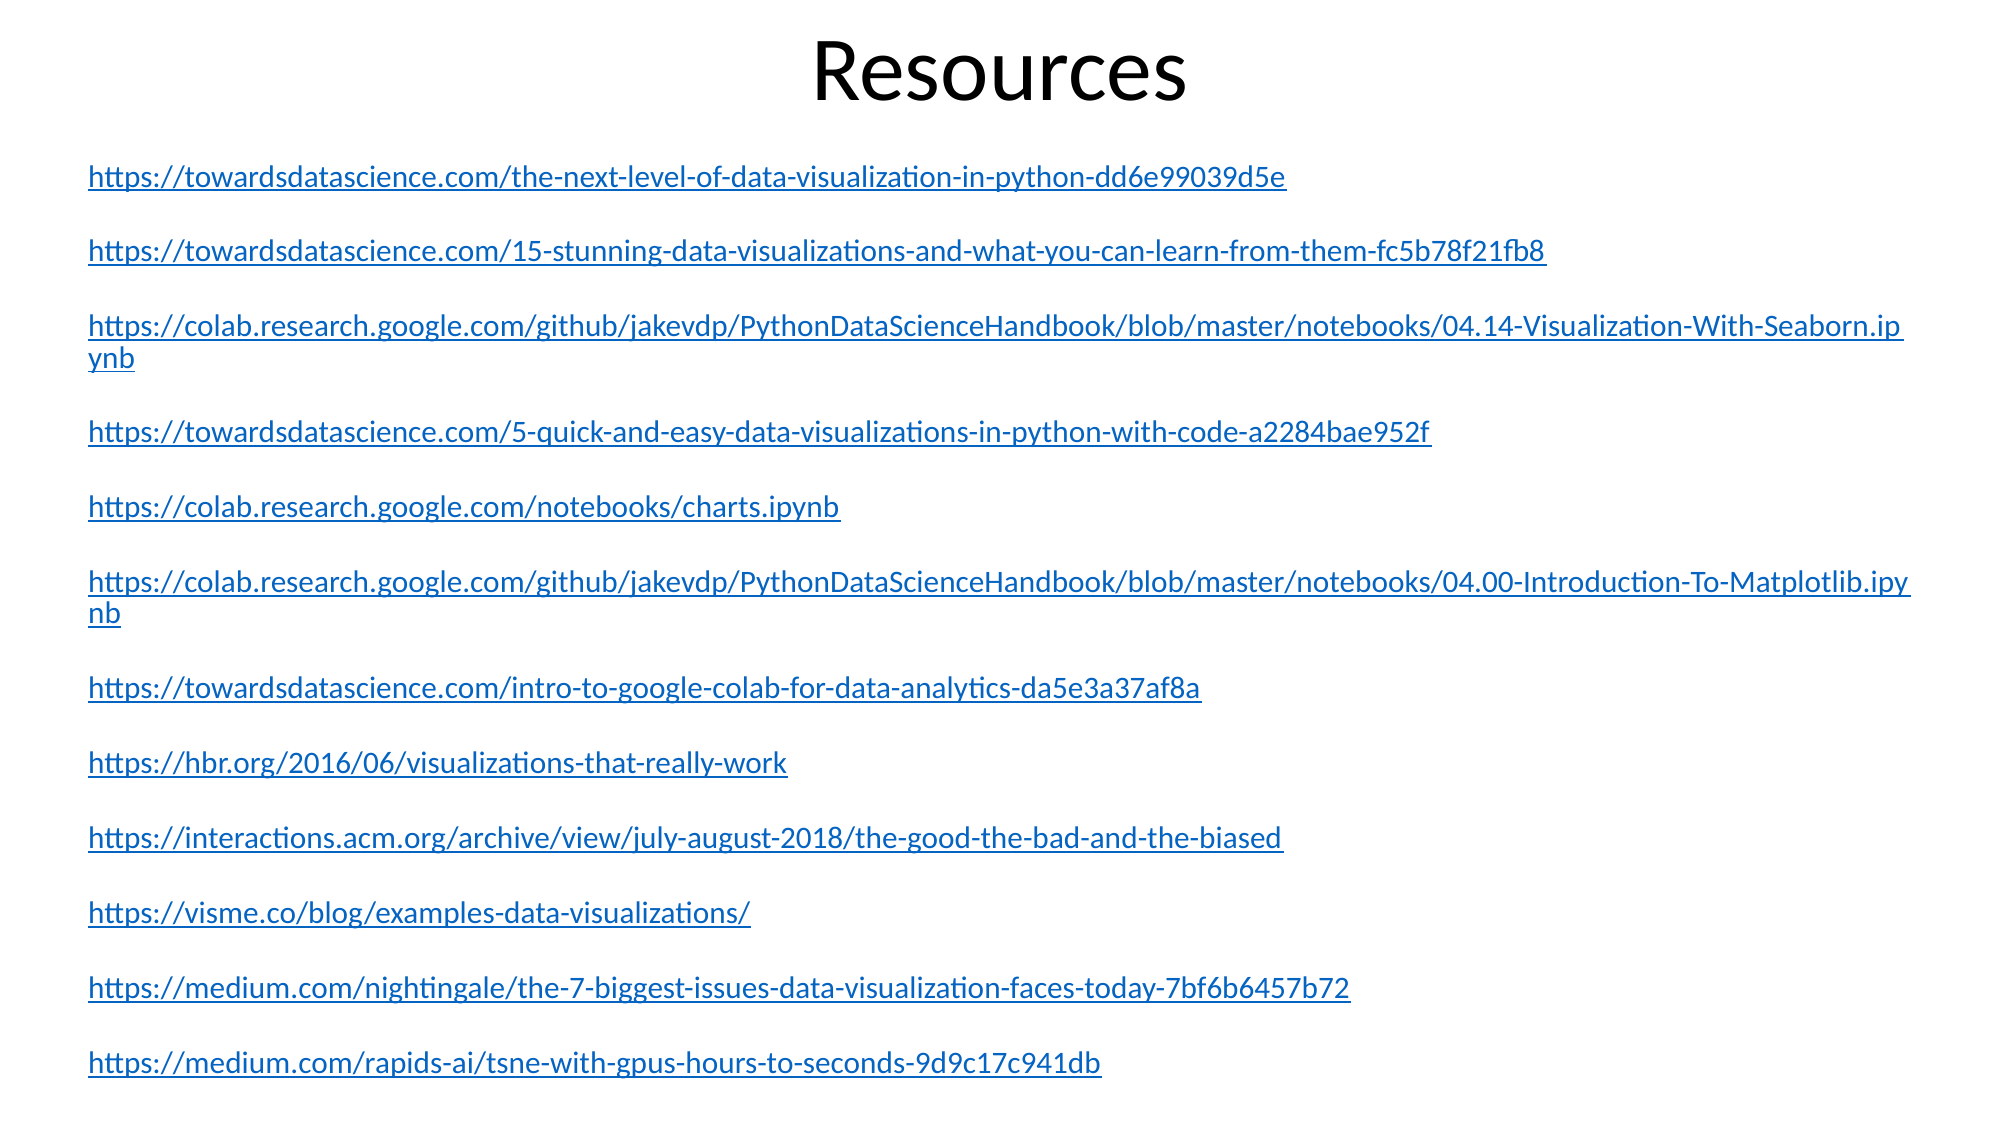

# Resources
https://towardsdatascience.com/the-next-level-of-data-visualization-in-python-dd6e99039d5e

https://towardsdatascience.com/15-stunning-data-visualizations-and-what-you-can-learn-from-them-fc5b78f21fb8

https://colab.research.google.com/github/jakevdp/PythonDataScienceHandbook/blob/master/notebooks/04.14-Visualization-With-Seaborn.ipynb

https://towardsdatascience.com/5-quick-and-easy-data-visualizations-in-python-with-code-a2284bae952f

https://colab.research.google.com/notebooks/charts.ipynb

https://colab.research.google.com/github/jakevdp/PythonDataScienceHandbook/blob/master/notebooks/04.00-Introduction-To-Matplotlib.ipynb

https://towardsdatascience.com/intro-to-google-colab-for-data-analytics-da5e3a37af8a

https://hbr.org/2016/06/visualizations-that-really-work

https://interactions.acm.org/archive/view/july-august-2018/the-good-the-bad-and-the-biased

https://visme.co/blog/examples-data-visualizations/

https://medium.com/nightingale/the-7-biggest-issues-data-visualization-faces-today-7bf6b6457b72

https://medium.com/rapids-ai/tsne-with-gpus-hours-to-seconds-9d9c17c941db